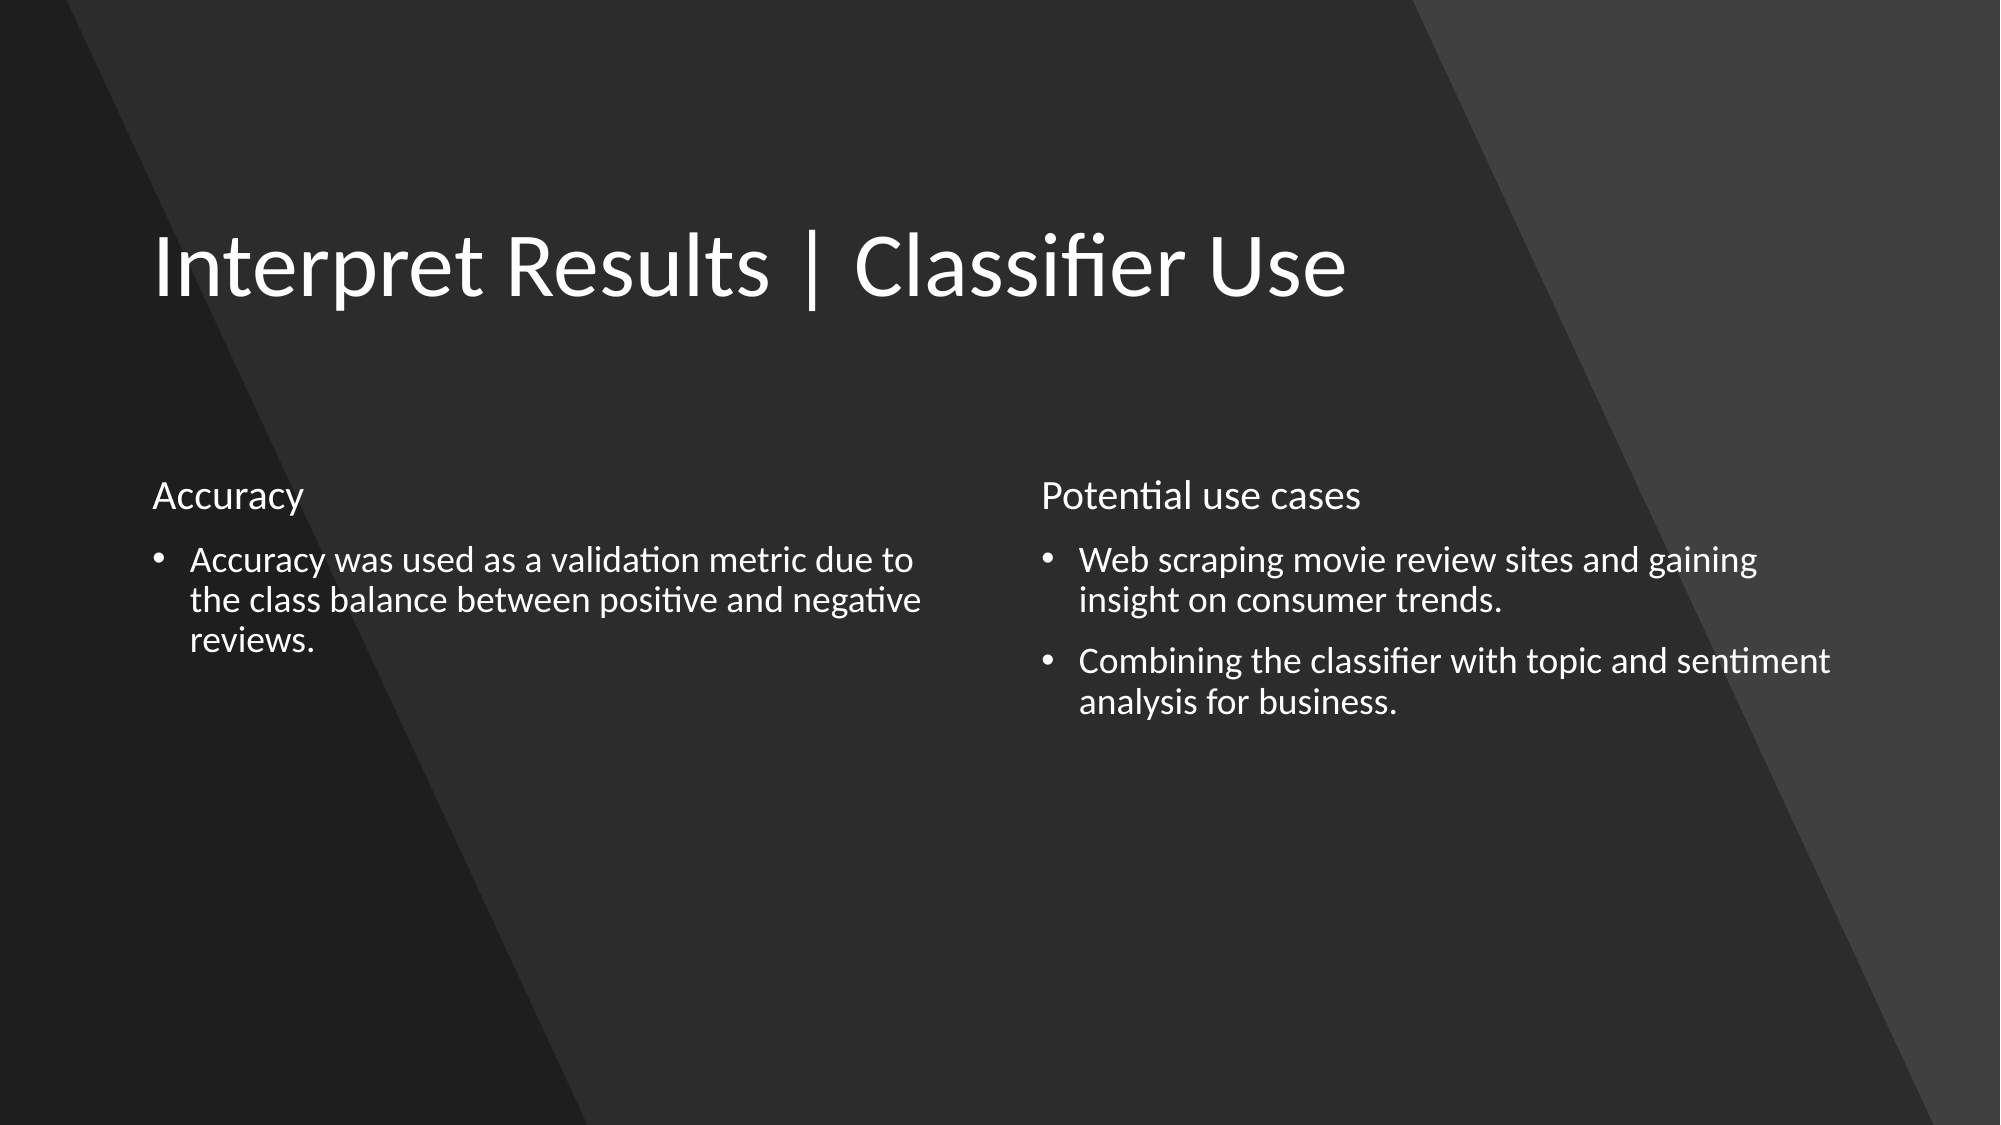

# Interpret Results | Classifier Use
Accuracy
Accuracy was used as a validation metric due to the class balance between positive and negative reviews.

Potential use cases
Web scraping movie review sites and gaining insight on consumer trends.
Combining the classifier with topic and sentiment analysis for business.